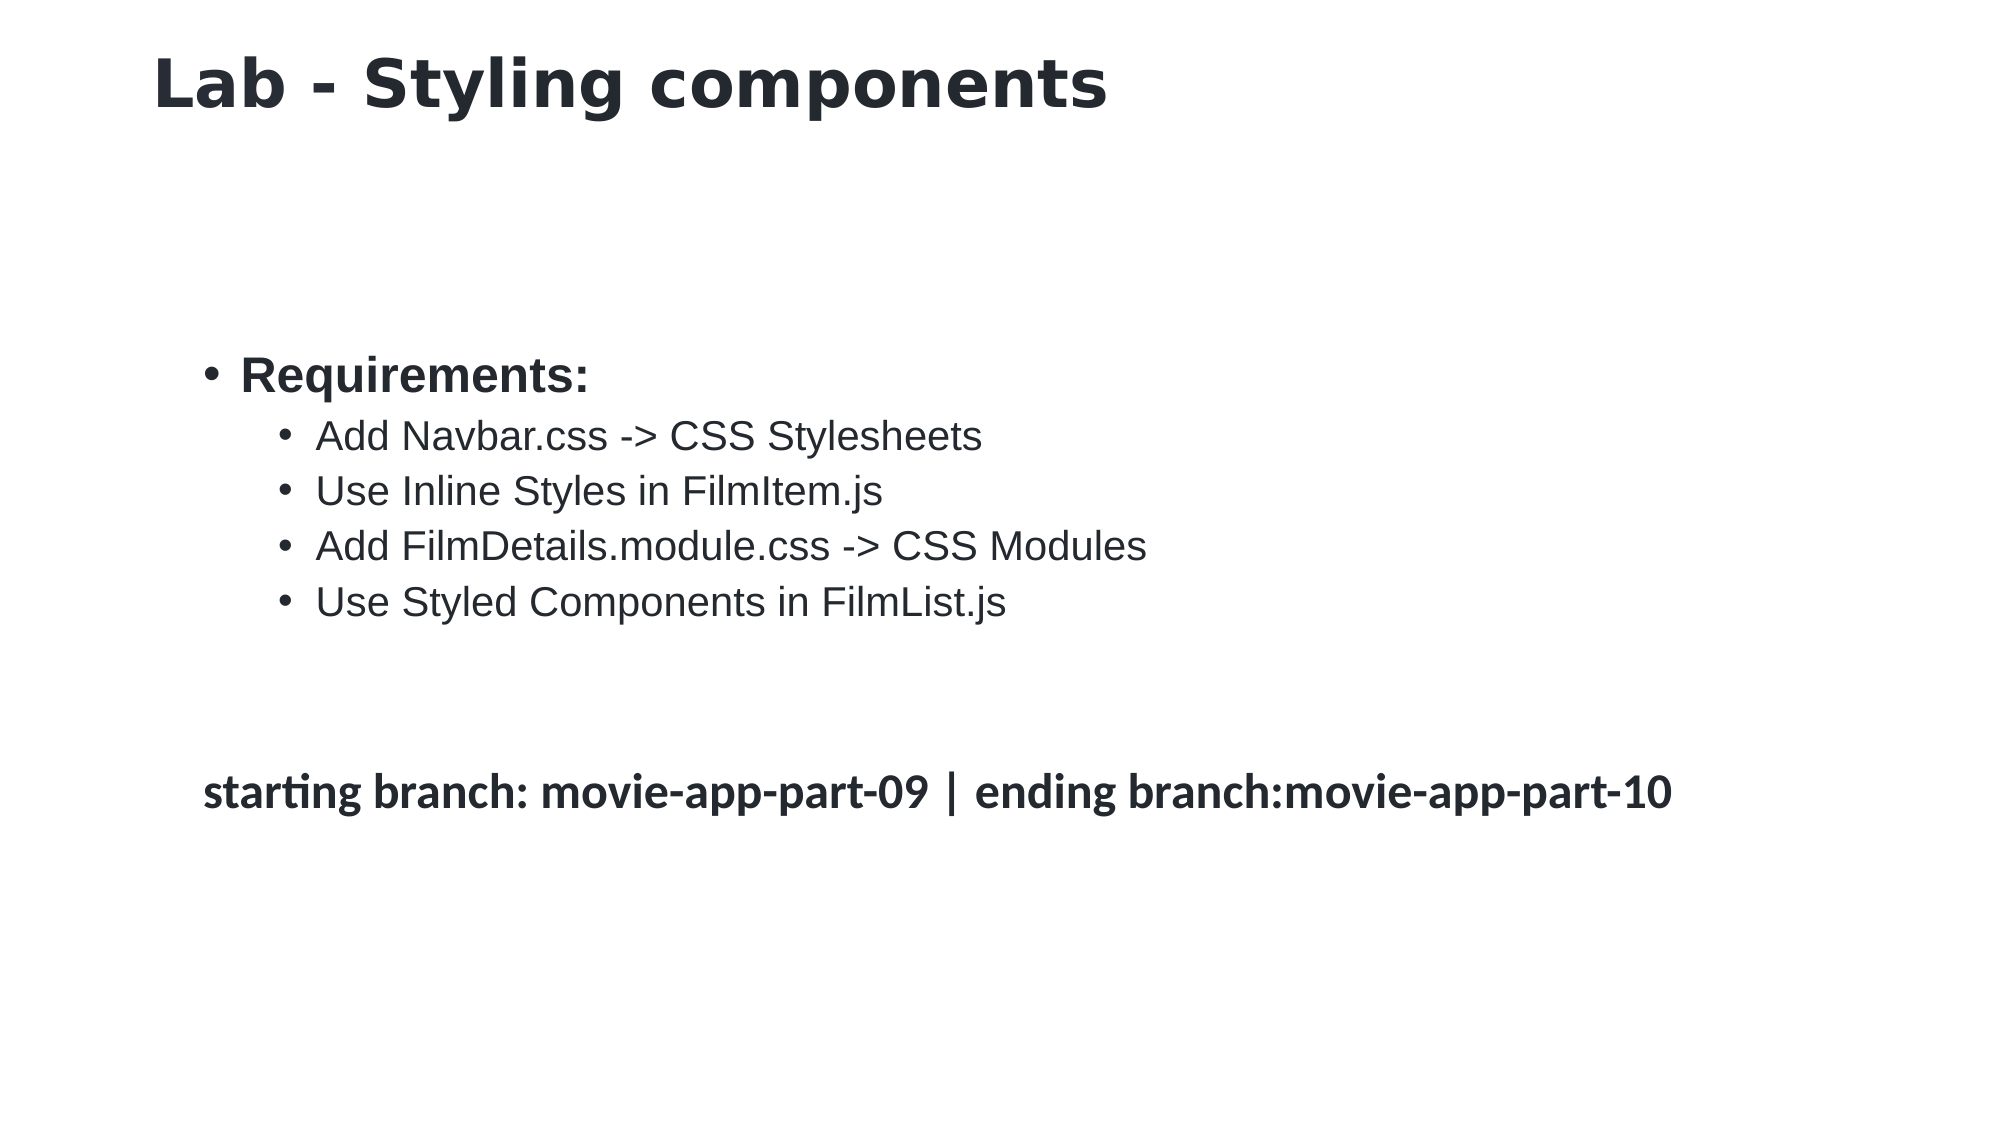

# Lab - Styling components

Requirements:
Add Navbar.css -> CSS Stylesheets
Use Inline Styles in FilmItem.js
Add FilmDetails.module.css -> CSS Modules
Use Styled Components in FilmList.js

starting branch: movie-app-part-09 | ending branch:movie-app-part-10